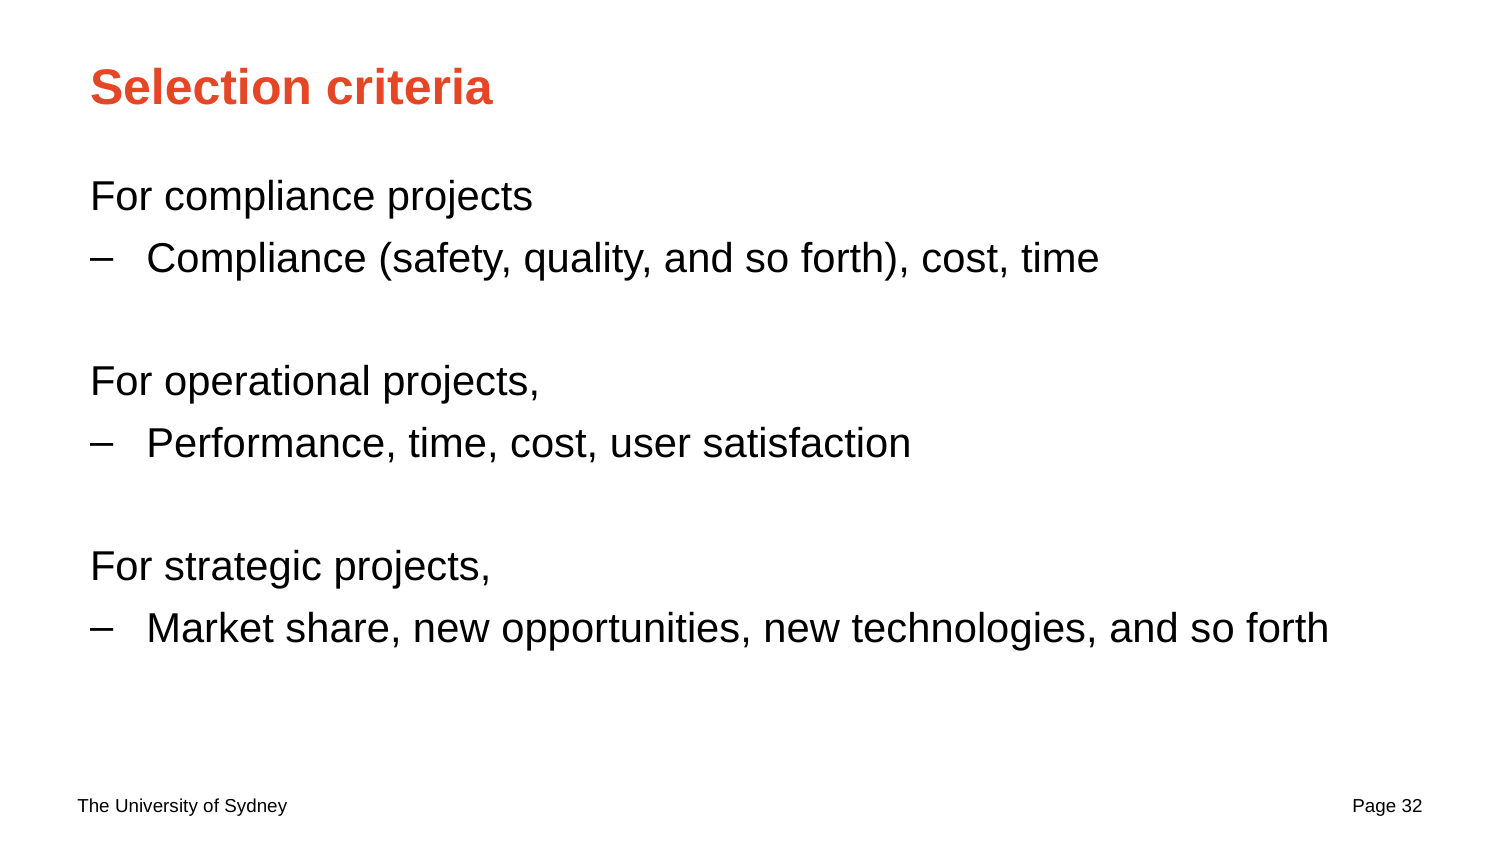

# Selection criteria
For compliance projects
Compliance (safety, quality, and so forth), cost, time

For operational projects,
Performance, time, cost, user satisfaction

For strategic projects,
Market share, new opportunities, new technologies, and so forth